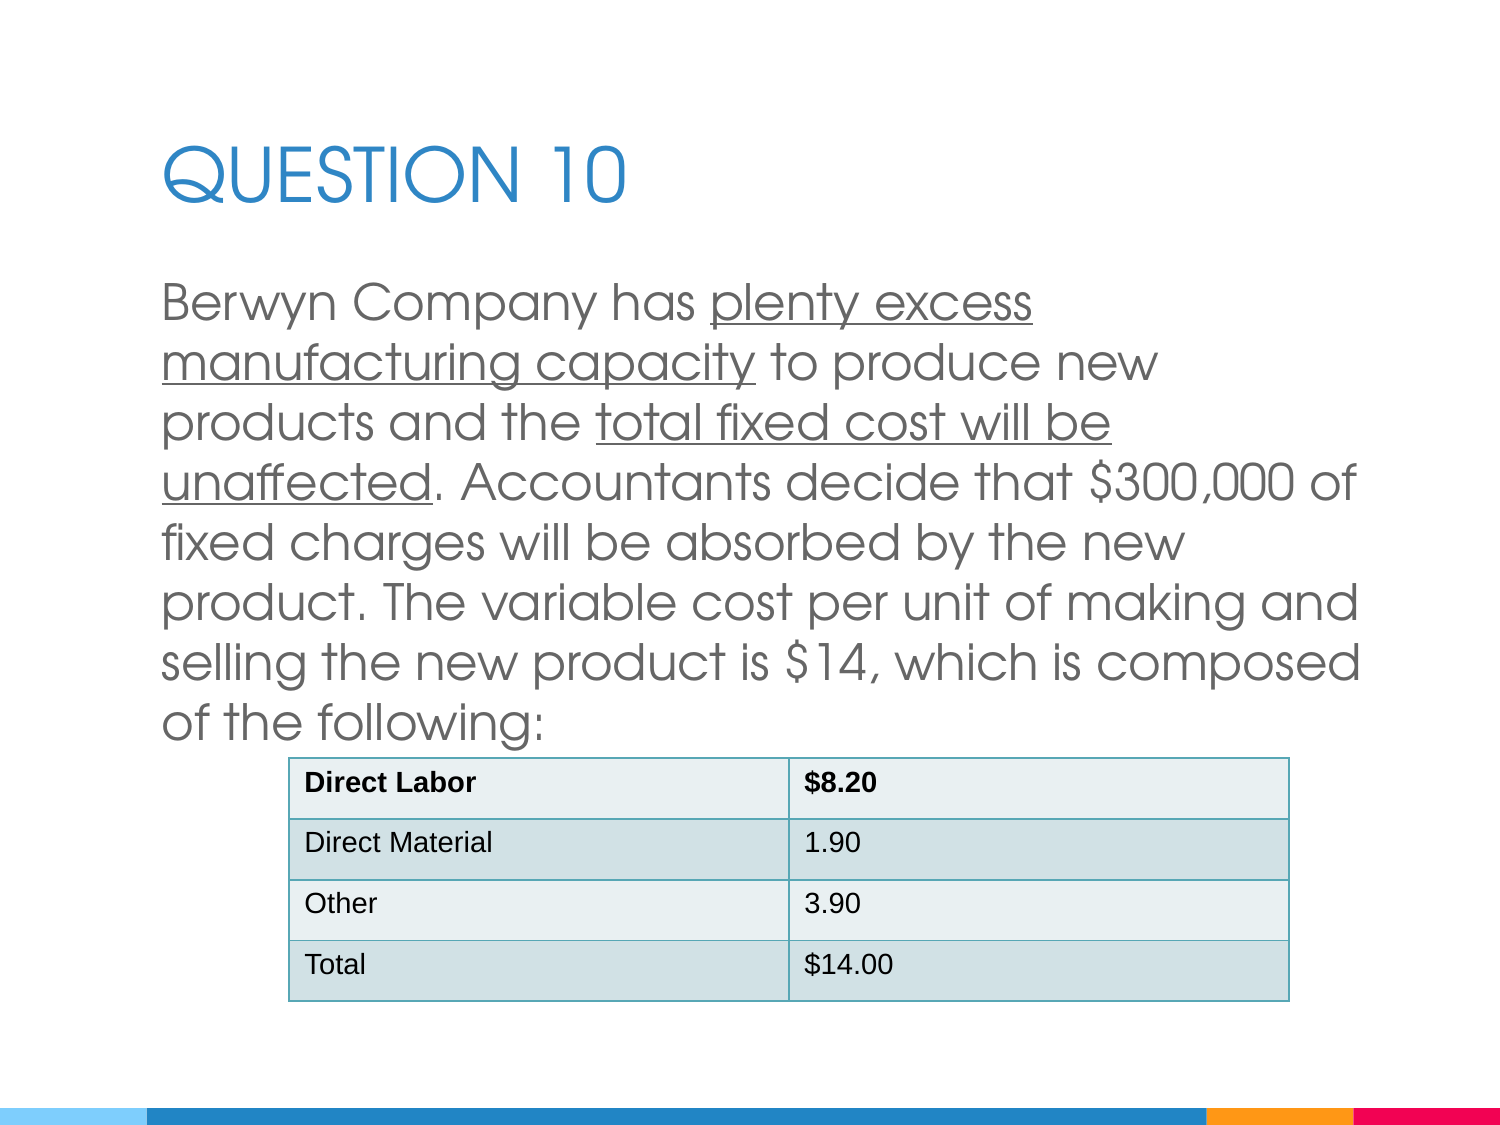

# QUESTION 10
Berwyn Company has plenty excess manufacturing capacity to produce new products and the total fixed cost will be unaffected. Accountants decide that $300,000 of fixed charges will be absorbed by the new product. The variable cost per unit of making and selling the new product is $14, which is composed of the following:
| Direct Labor | $8.20 |
| --- | --- |
| Direct Material | 1.90 |
| Other | 3.90 |
| Total | $14.00 |